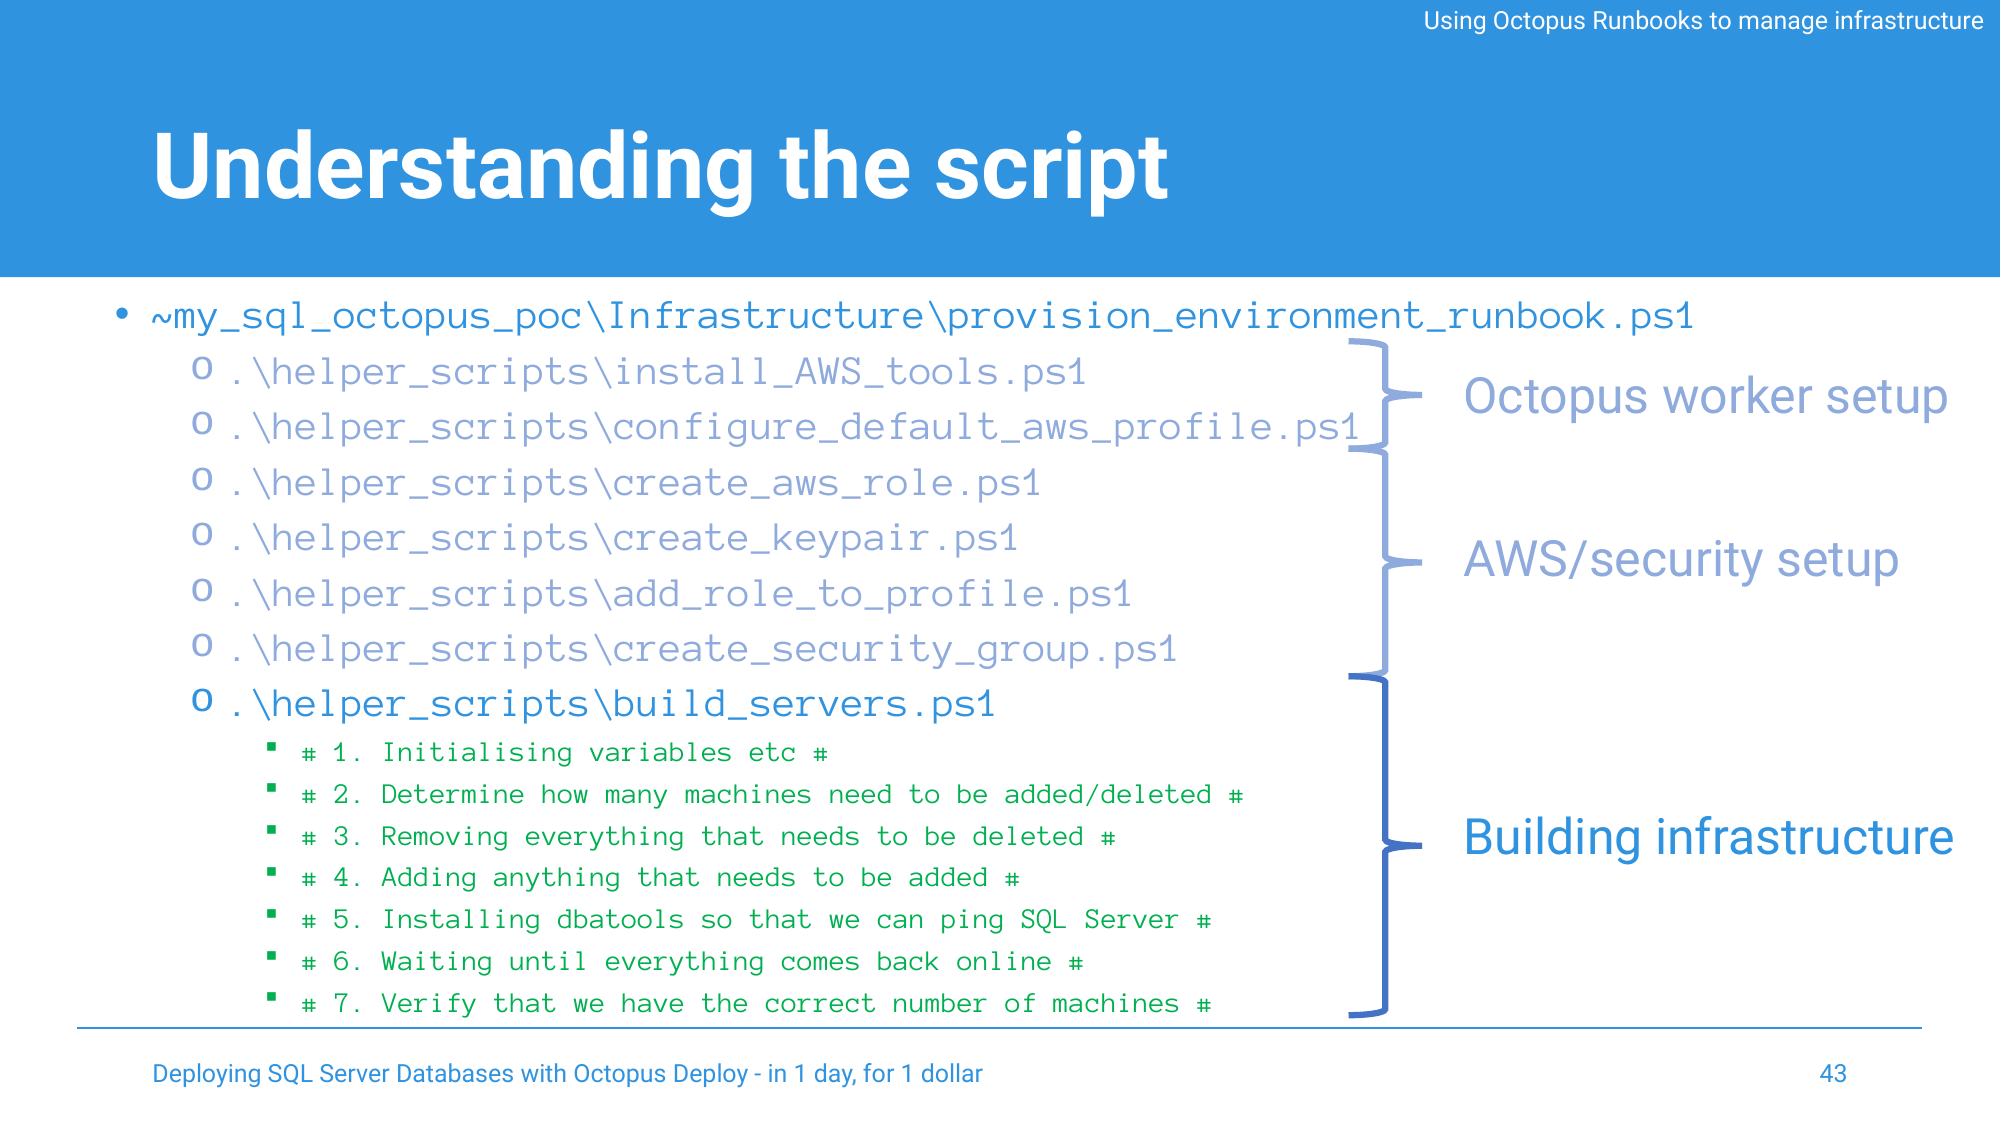

Using Octopus Runbooks to manage infrastructure
# Understanding the script
~my_sql_octopus_poc\Infrastructure\provision_environment_runbook.ps1
.\helper_scripts\install_AWS_tools.ps1
.\helper_scripts\configure_default_aws_profile.ps1
.\helper_scripts\create_aws_role.ps1
.\helper_scripts\create_keypair.ps1
.\helper_scripts\add_role_to_profile.ps1
.\helper_scripts\create_security_group.ps1
.\helper_scripts\build_servers.ps1
# 1. Initialising variables etc #
# 2. Determine how many machines need to be added/deleted #
# 3. Removing everything that needs to be deleted #
# 4. Adding anything that needs to be added #
# 5. Installing dbatools so that we can ping SQL Server #
# 6. Waiting until everything comes back online #
# 7. Verify that we have the correct number of machines #

Octopus worker setup

AWS/security setup

Building infrastructure
Deploying SQL Server Databases with Octopus Deploy - in 1 day, for 1 dollar
43